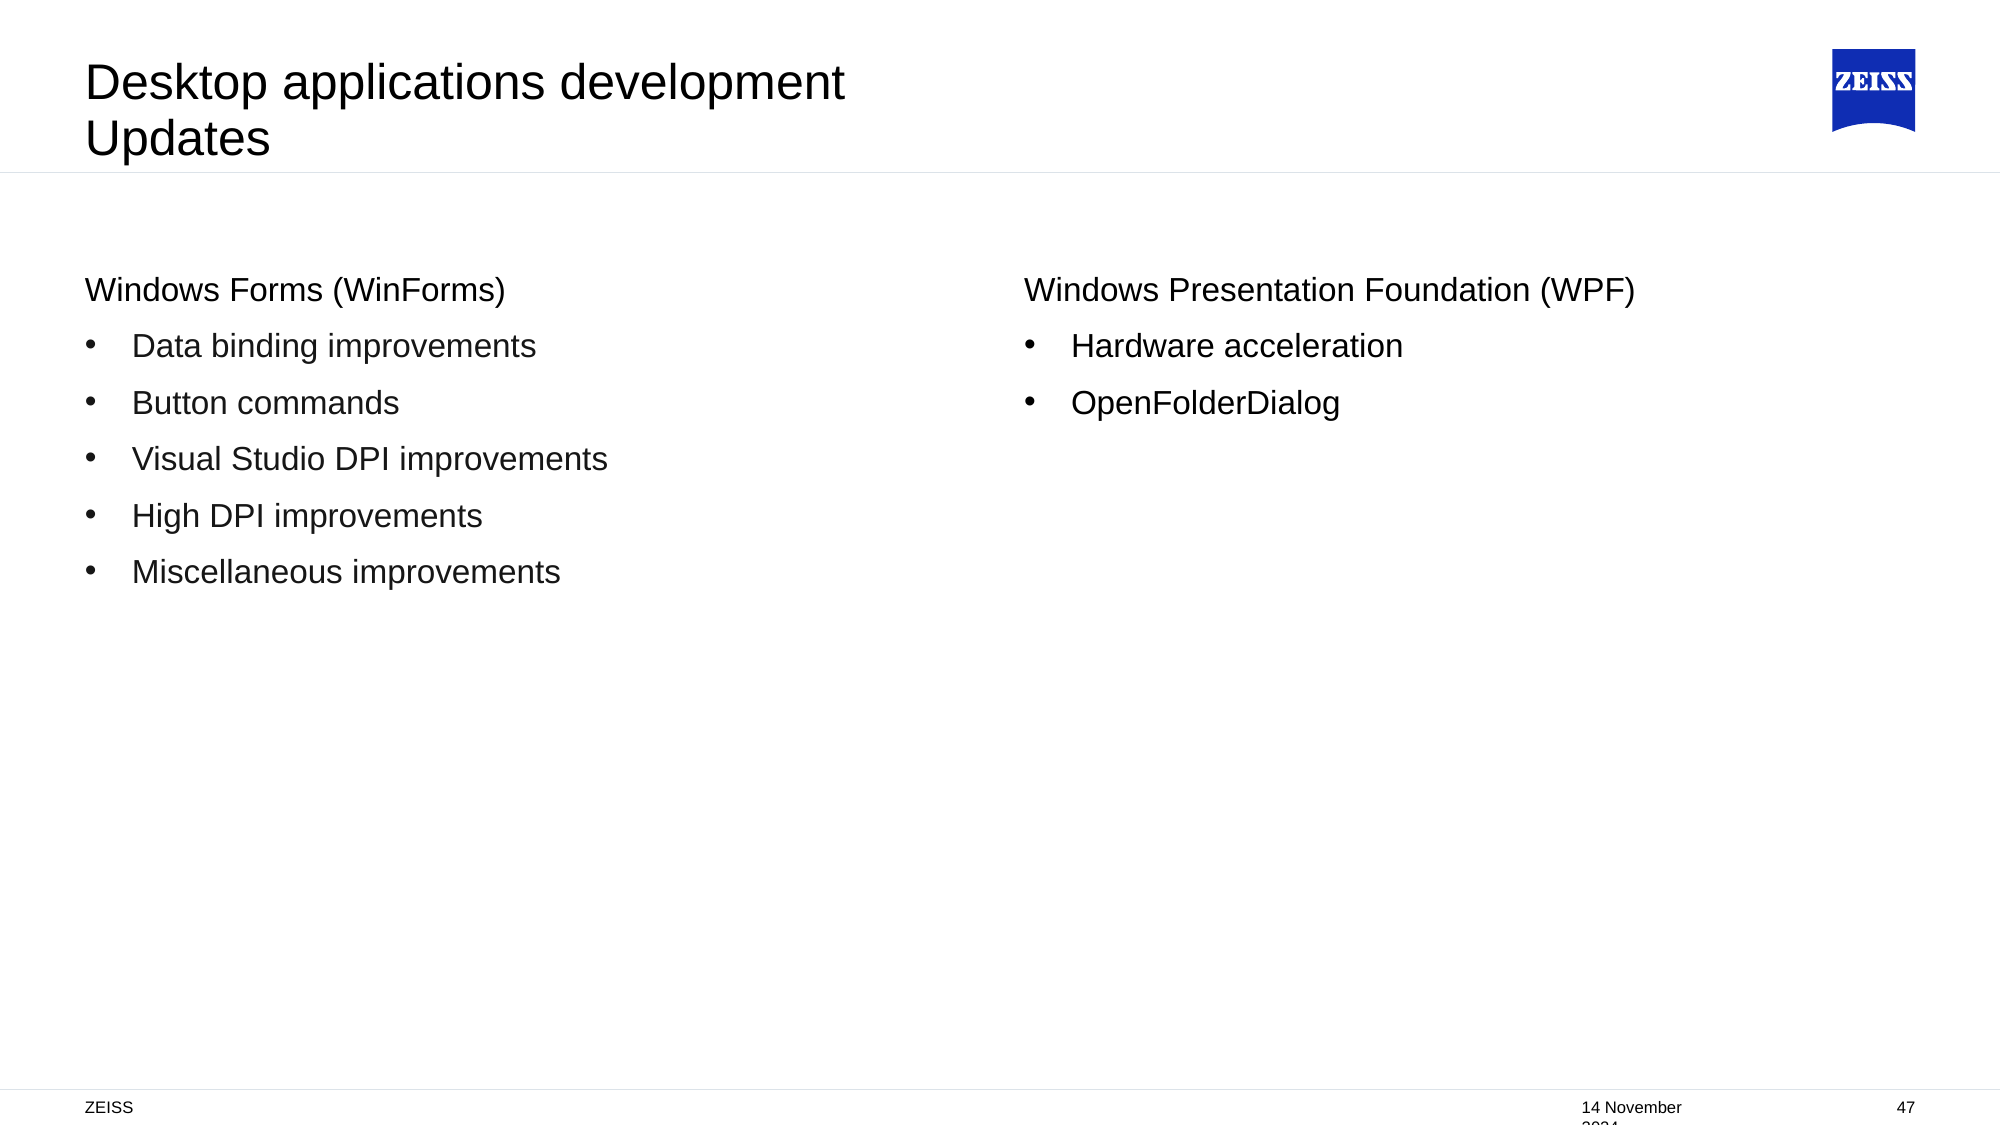

# Desktop applications development
Updates
Windows Forms (WinForms)
Data binding improvements
Button commands
Visual Studio DPI improvements
High DPI improvements
Miscellaneous improvements
Windows Presentation Foundation (WPF)
Hardware acceleration
OpenFolderDialog
ZEISS
14 November 2024
47